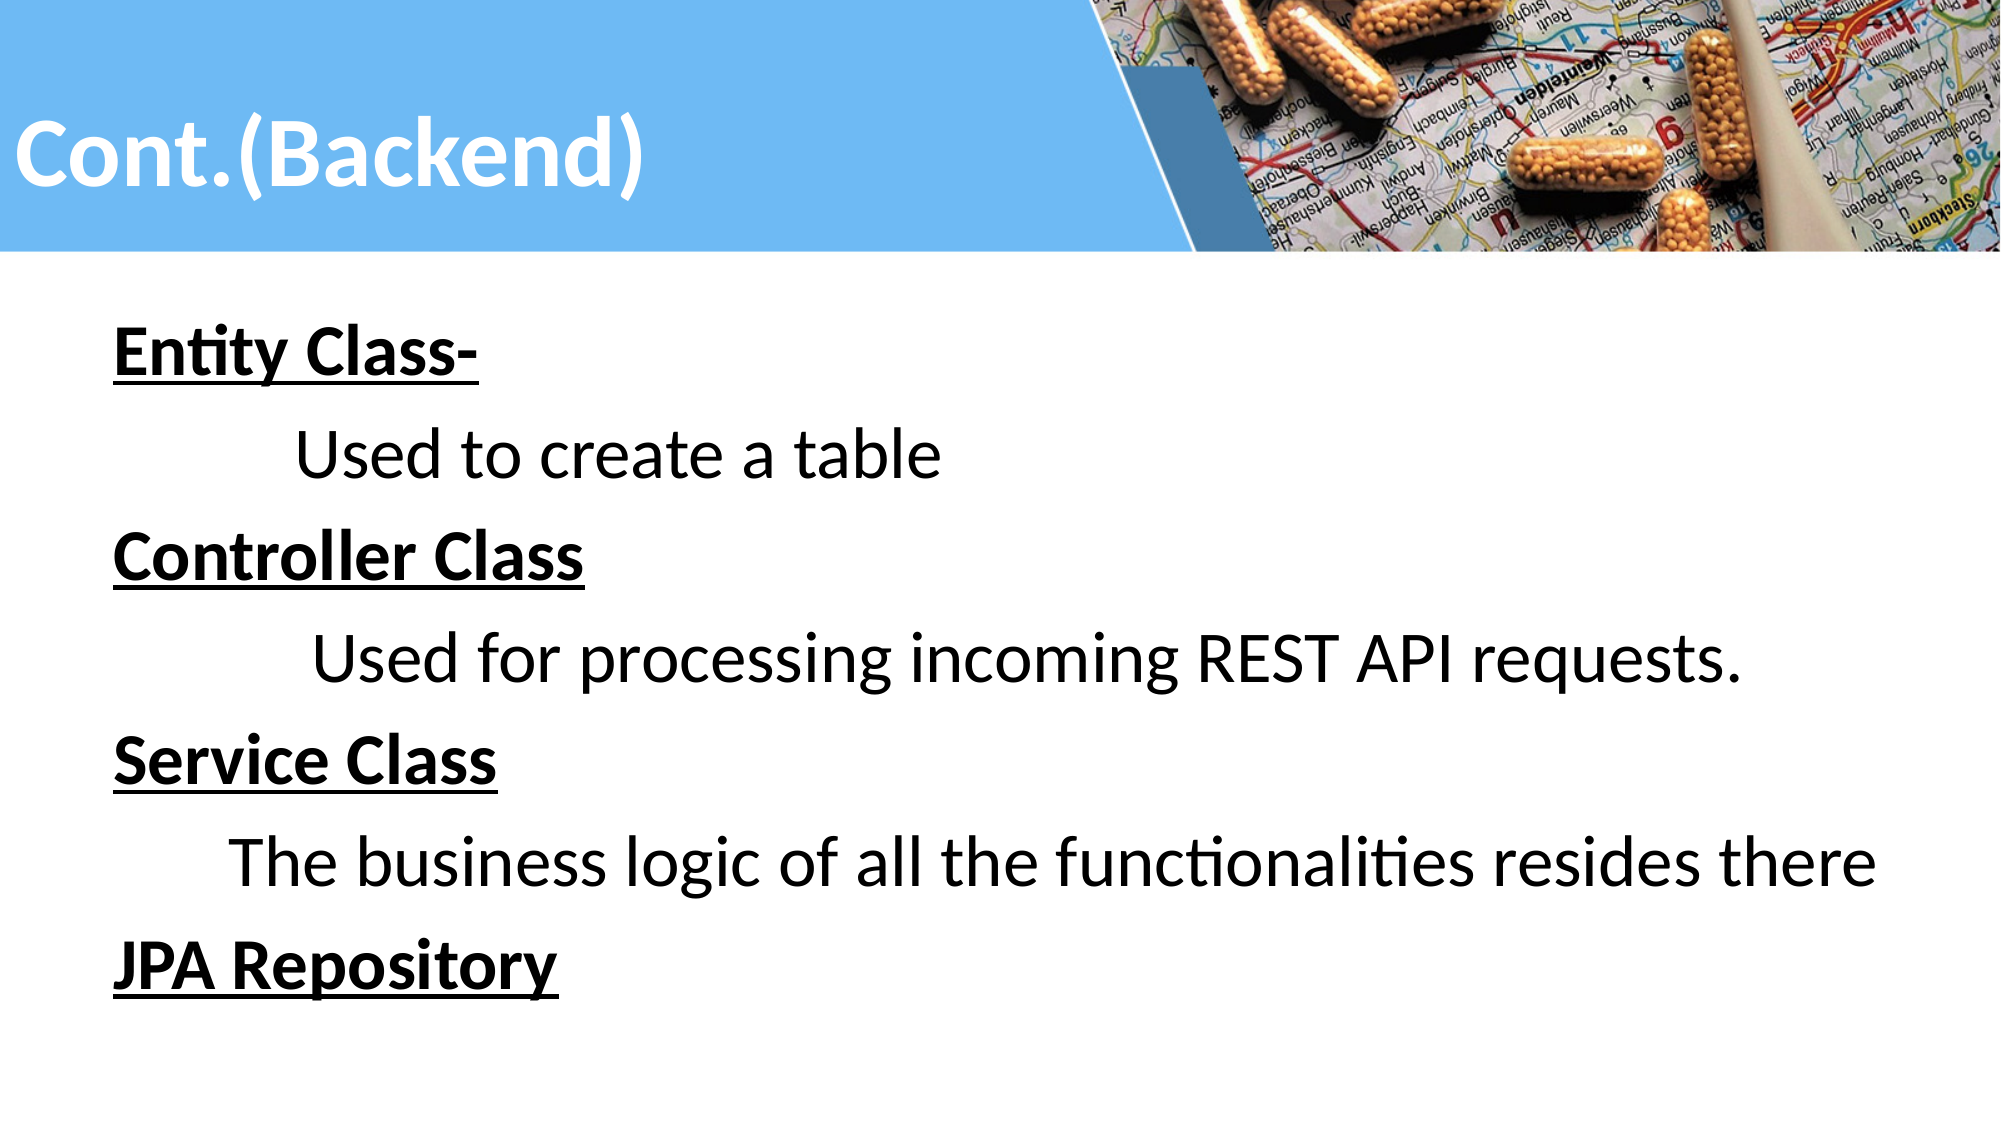

# Cont.(Backend)
Entity Class-
           Used to create a table
Controller Class
            Used for processing incoming REST API requests.
Service Class
       The business logic of all the functionalities resides there
JPA Repository